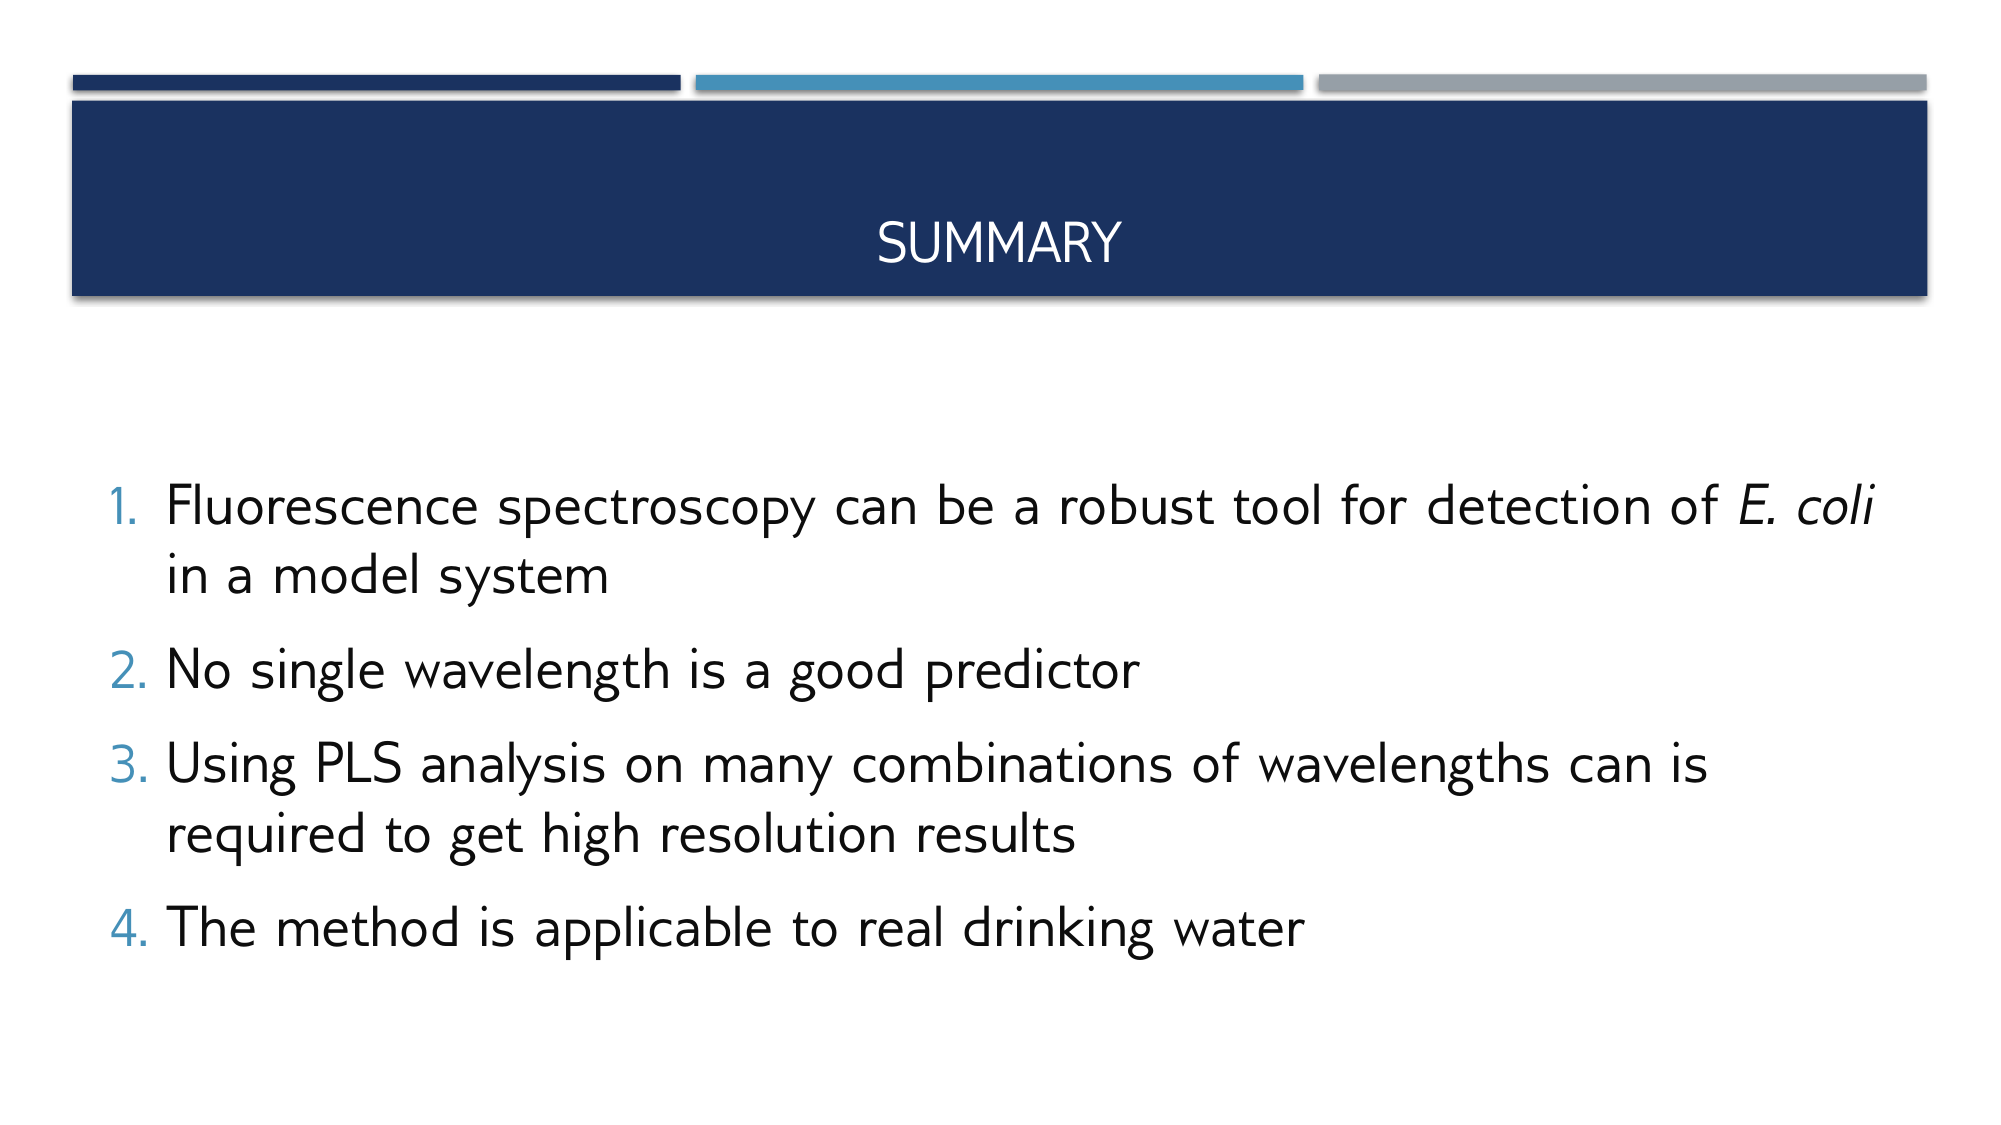

# Summary
Fluorescence spectroscopy can be a robust tool for detection of E. coli in a model system
No single wavelength is a good predictor
Using PLS analysis on many combinations of wavelengths can is required to get high resolution results
The method is applicable to real drinking water